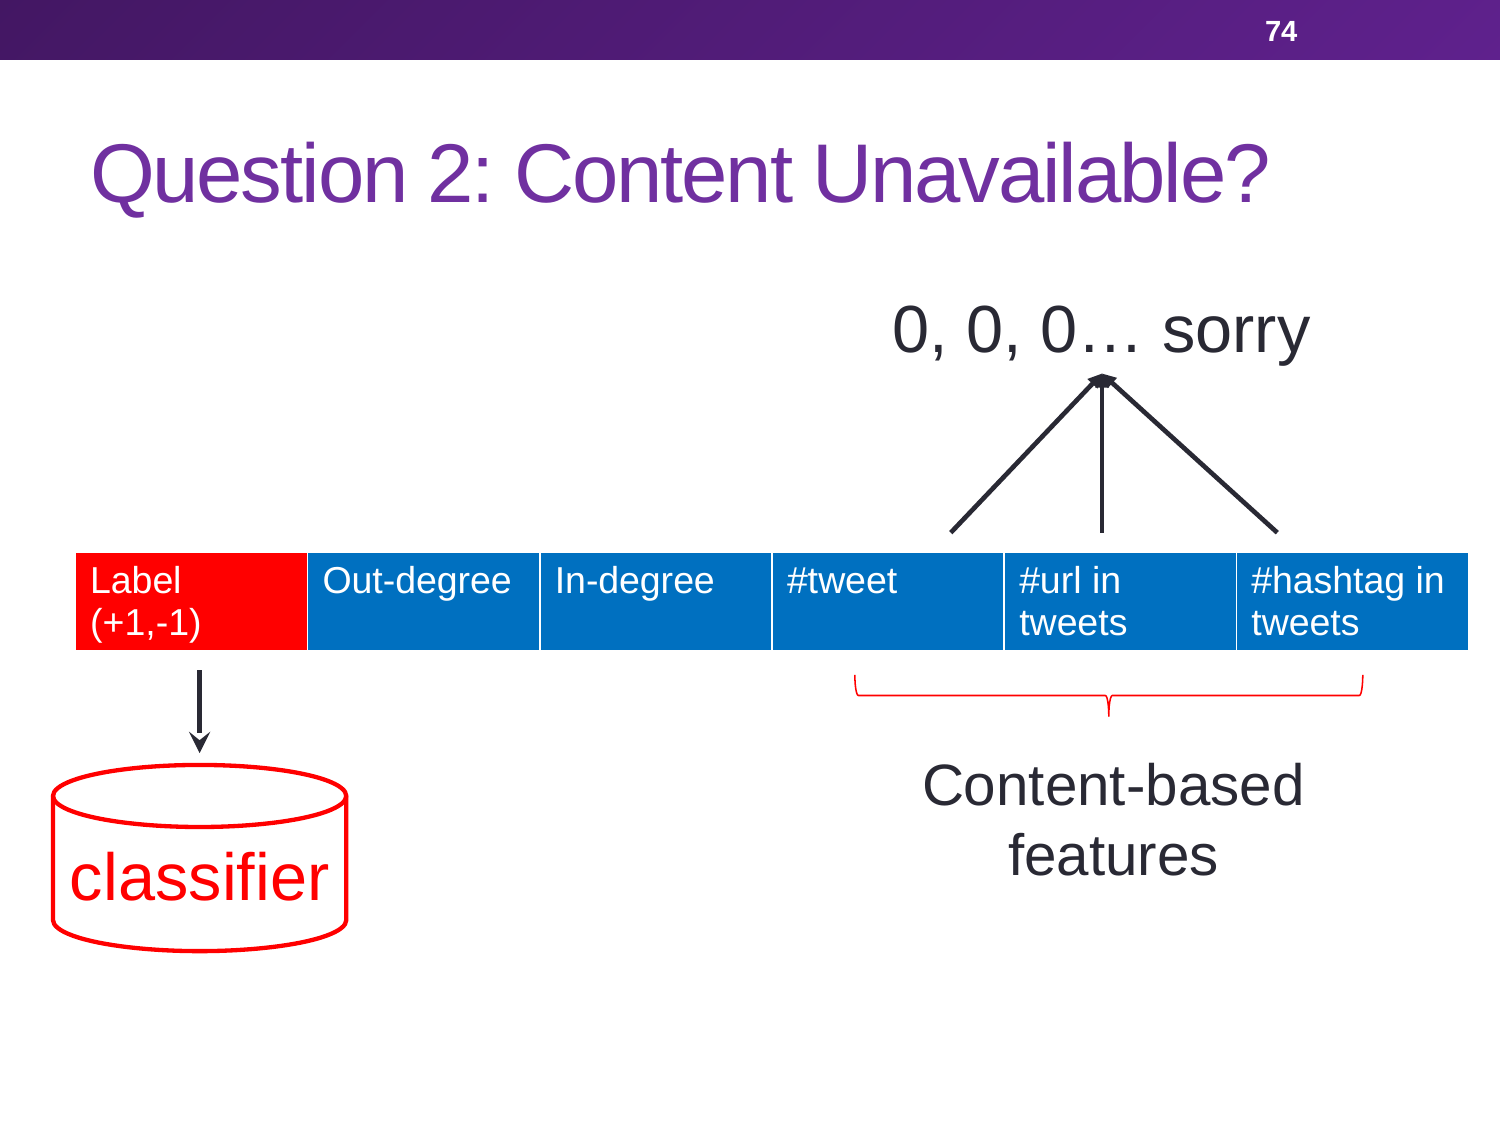

74
# Question 2: Content Unavailable?
0, 0, 0… sorry

| Label (+1,-1) | Out-degree | In-degree | #tweet | #url in tweets | #hashtag in tweets |
| --- | --- | --- | --- | --- | --- |
Content-based
features
classifier